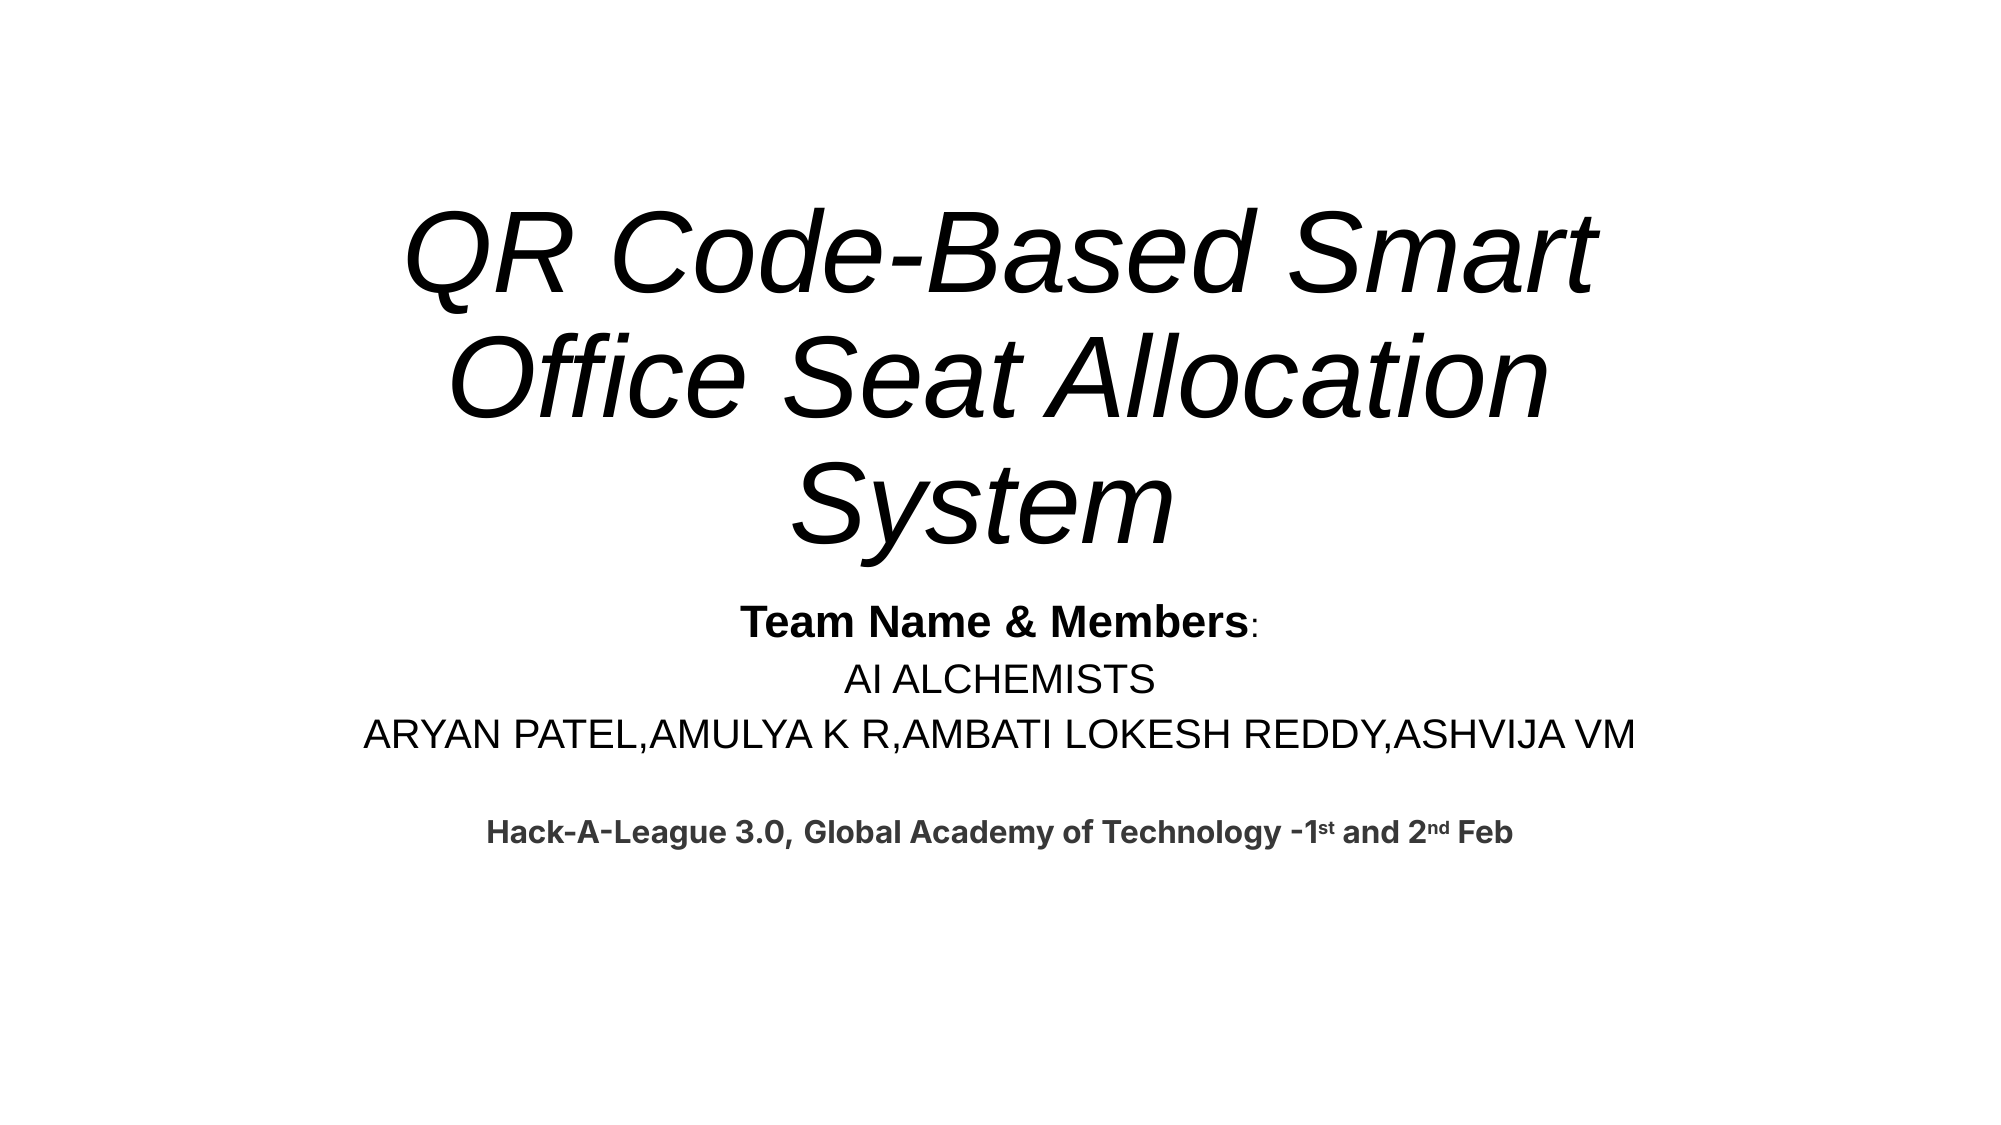

# QR Code-Based Smart Office Seat Allocation System
Team Name & Members:
AI ALCHEMISTS
ARYAN PATEL,AMULYA K R,AMBATI LOKESH REDDY,ASHVIJA VM

Hack-A-League 3.0, Global Academy of Technology -1st and 2nd Feb